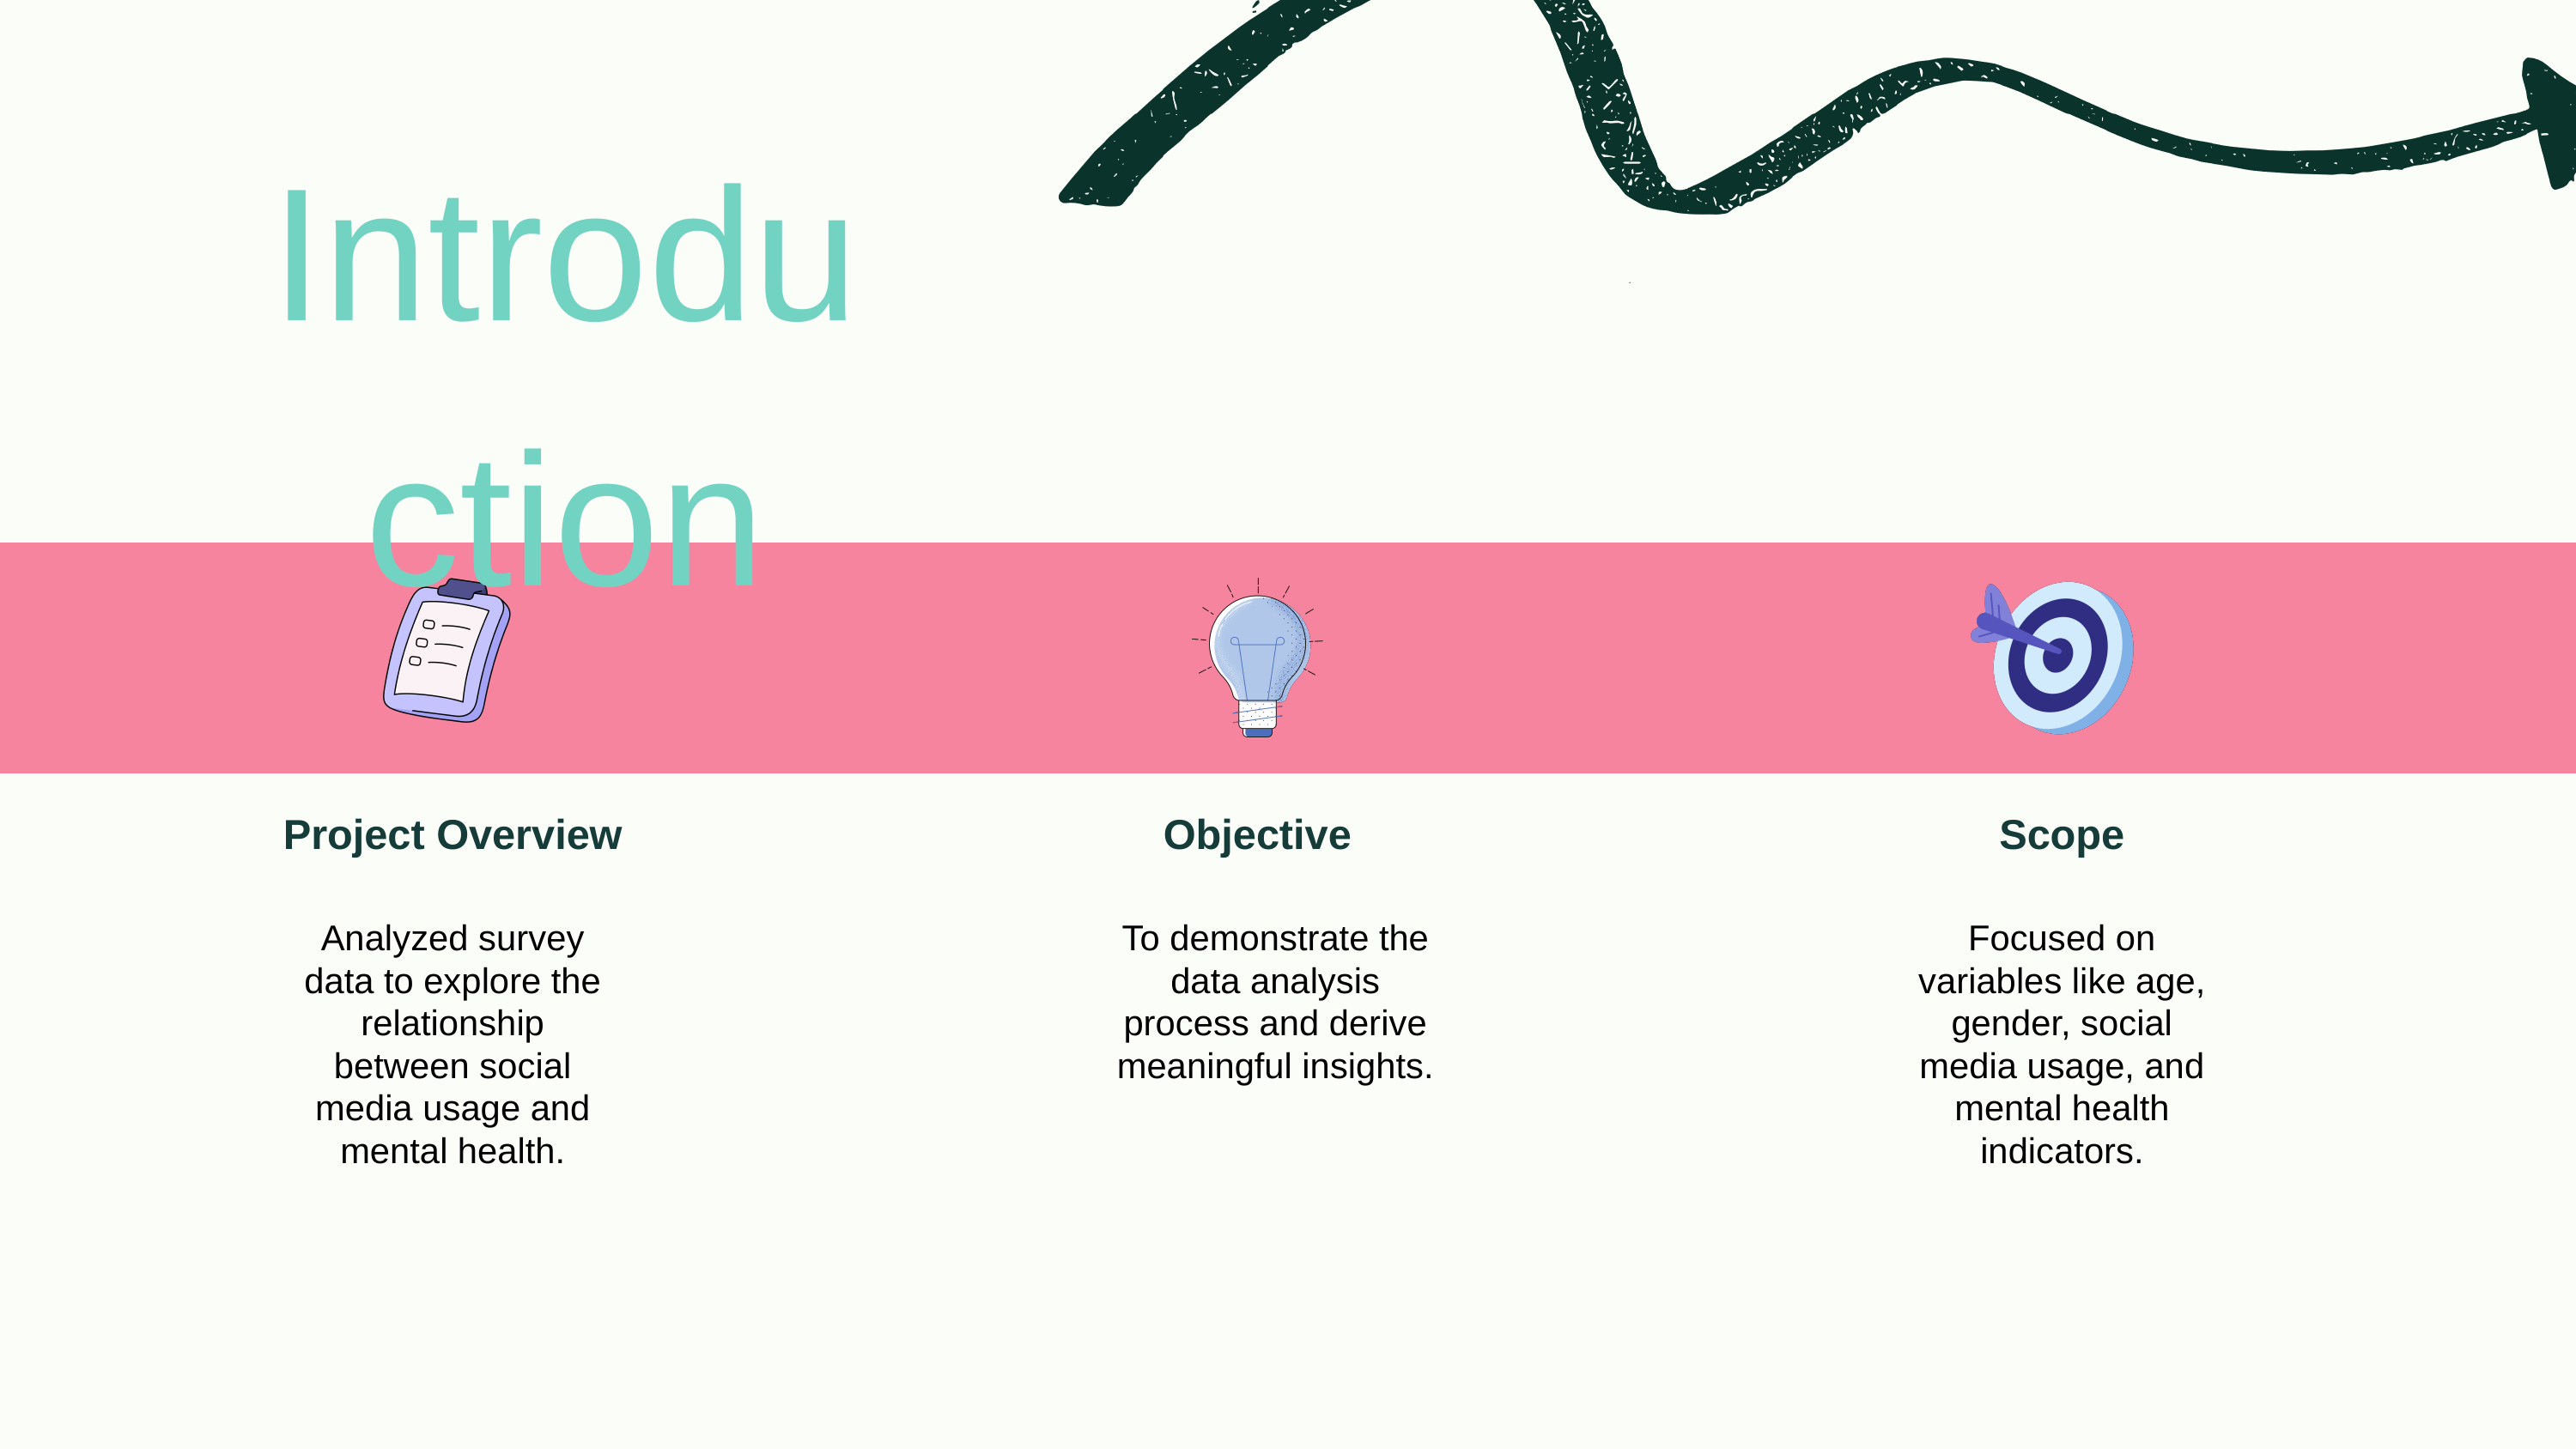

Introduction

Project Overview
Objective
Scope
Analyzed survey data to explore the relationship between social media usage and mental health.

To demonstrate the data analysis process and derive meaningful insights.
Focused on variables like age, gender, social media usage, and mental health indicators.